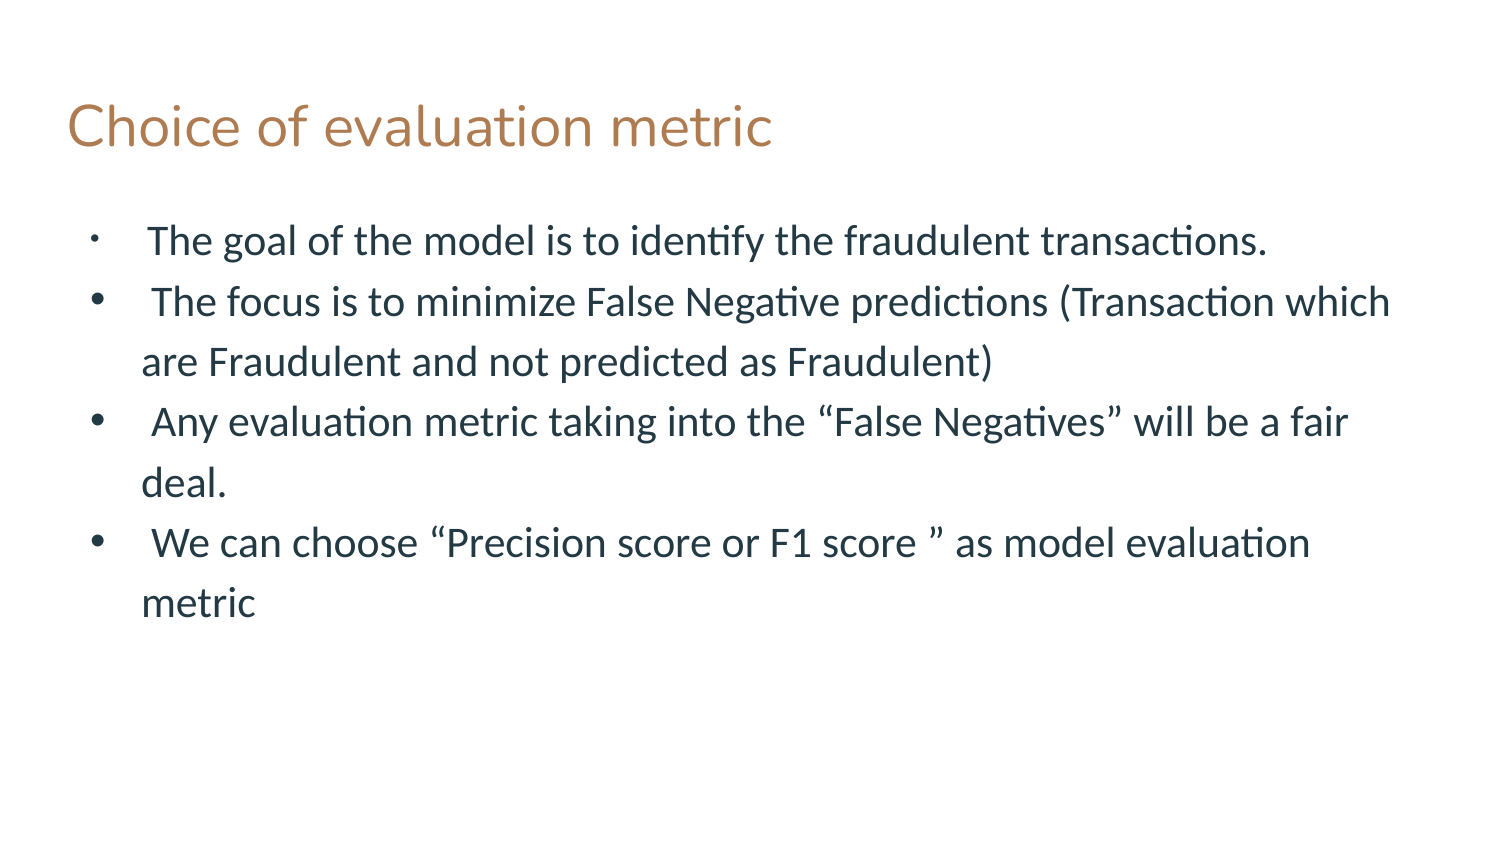

# Choice of evaluation metric
 The goal of the model is to identify the fraudulent transactions.
 The focus is to minimize False Negative predictions (Transaction which are Fraudulent and not predicted as Fraudulent)
 Any evaluation metric taking into the “False Negatives” will be a fair deal.
 We can choose “Precision score or F1 score ” as model evaluation metric